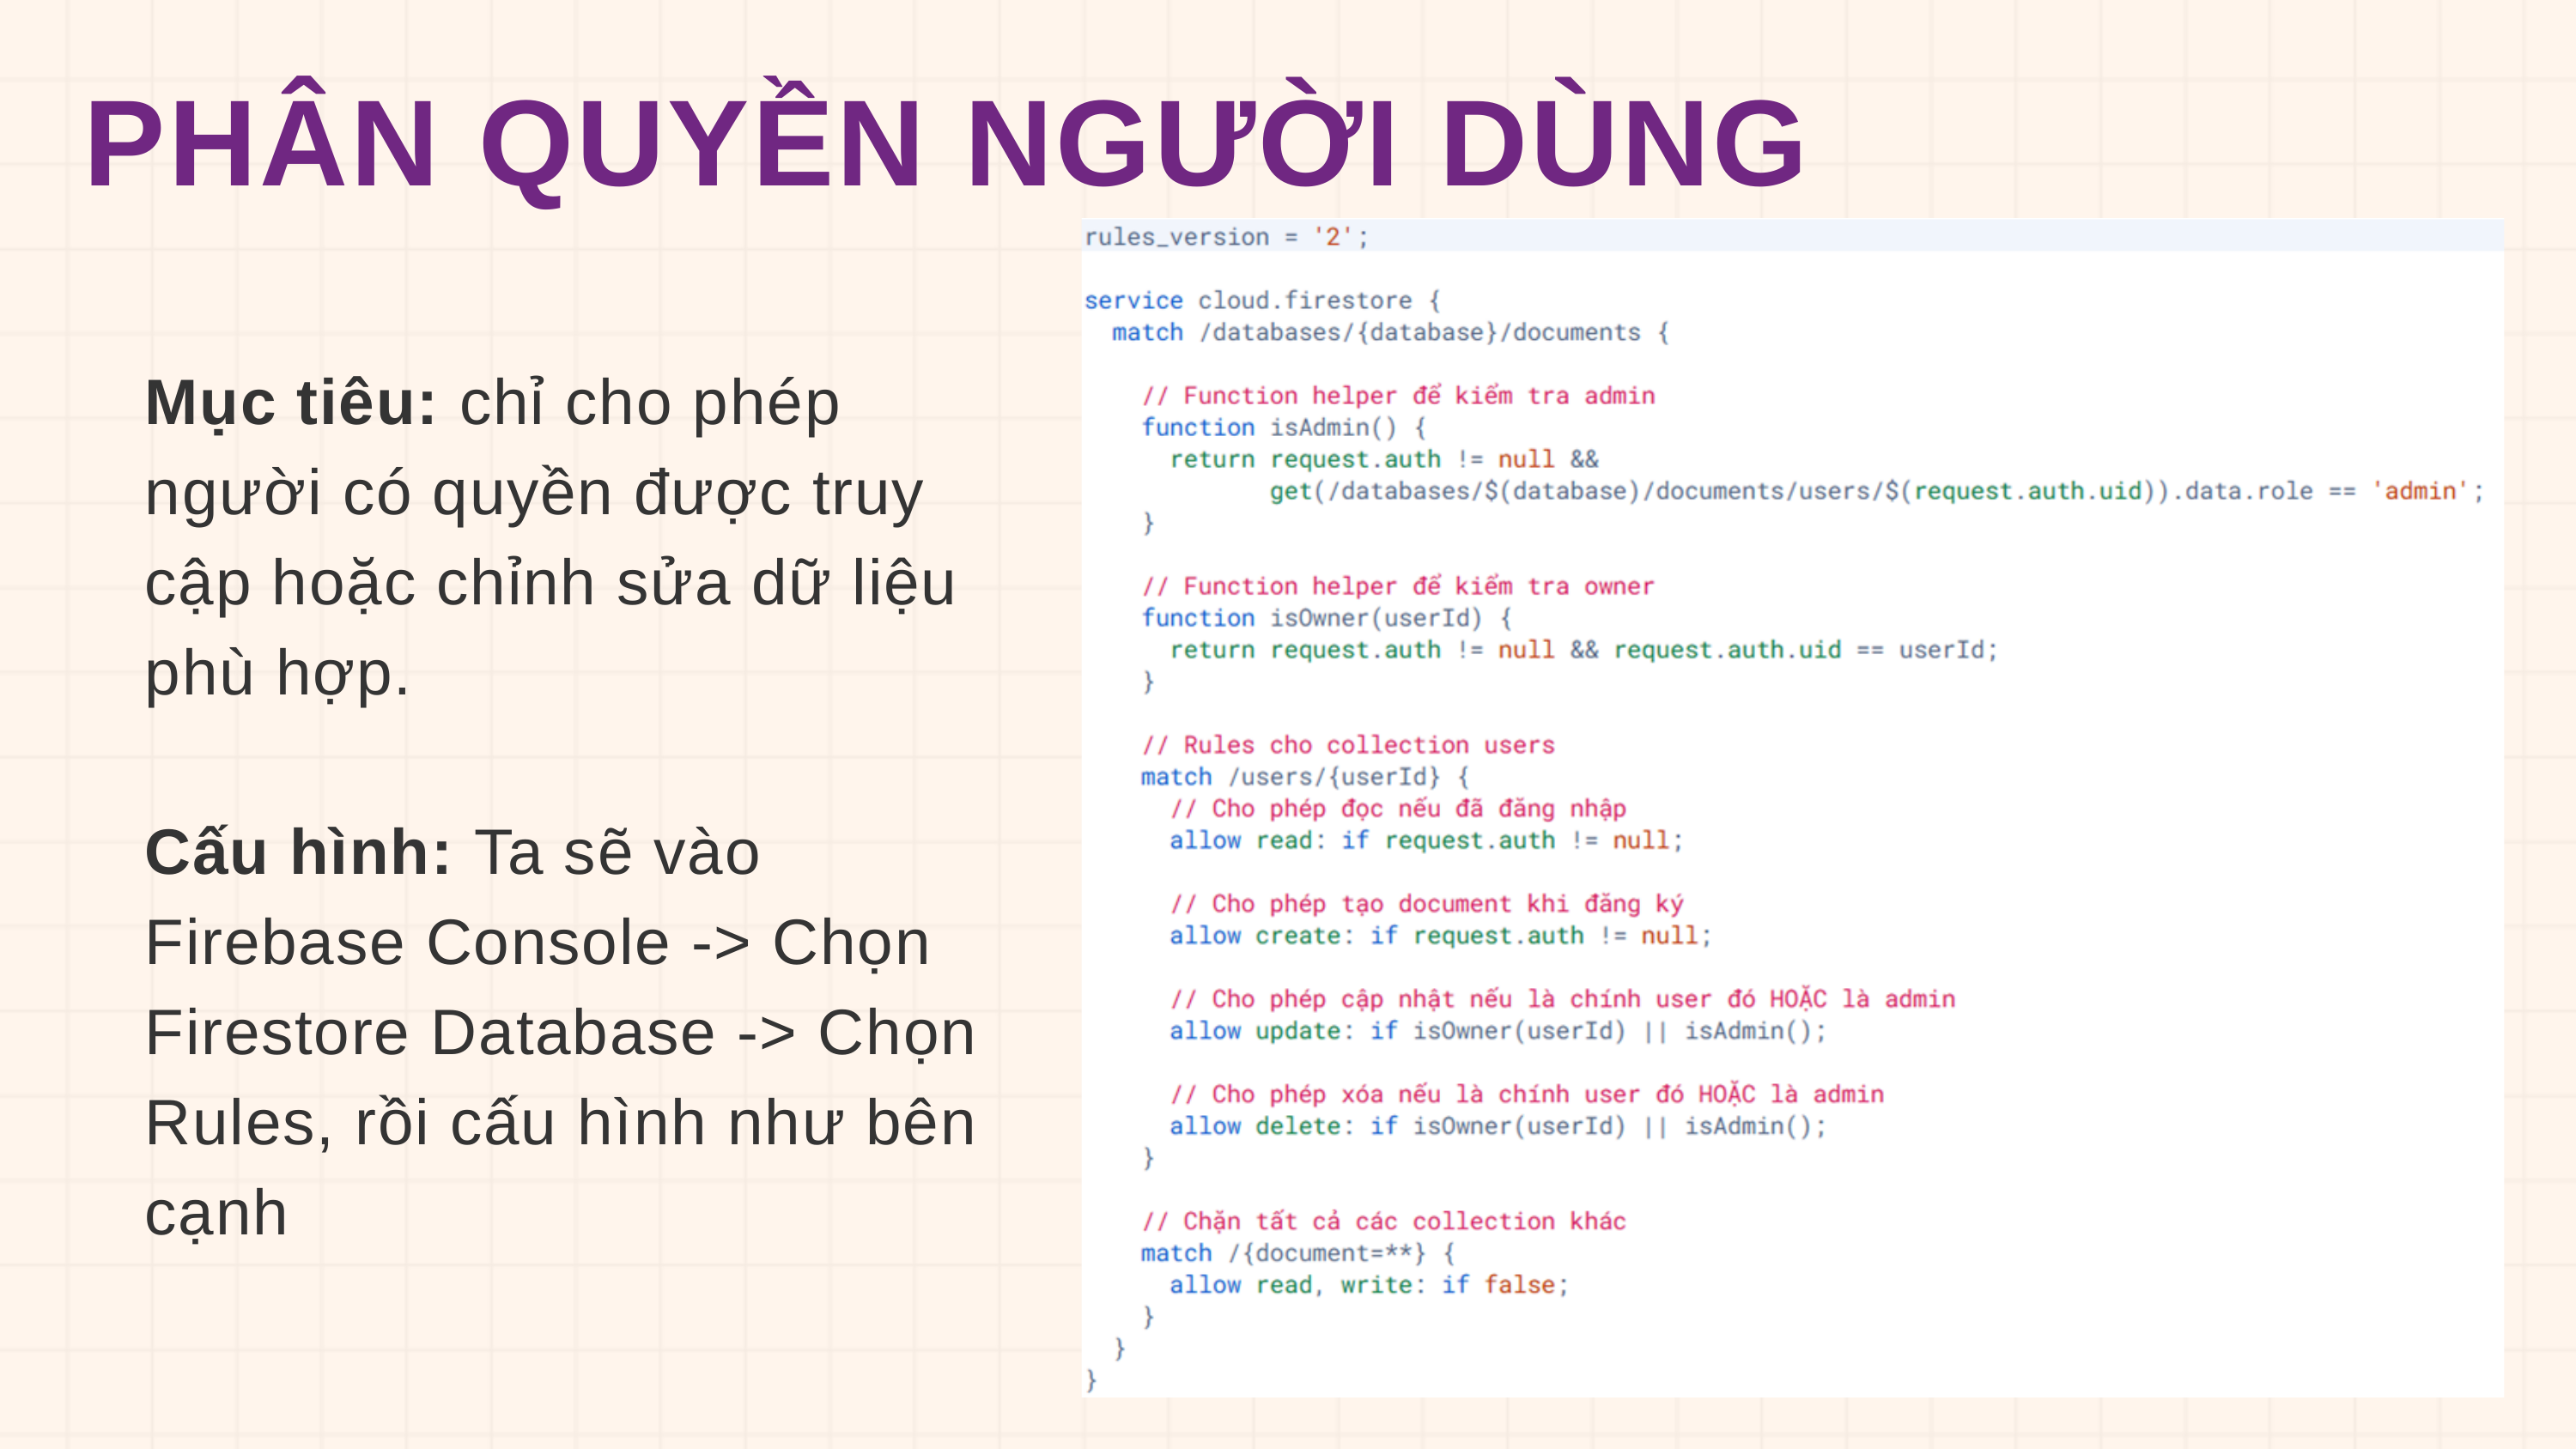

PHÂN QUYỀN NGƯỜI DÙNG

Mục tiêu: chỉ cho phép người có quyền được truy cập hoặc chỉnh sửa dữ liệu phù hợp.

Cấu hình: Ta sẽ vào Firebase Console -> Chọn Firestore Database -> Chọn Rules, rồi cấu hình như bên cạnh